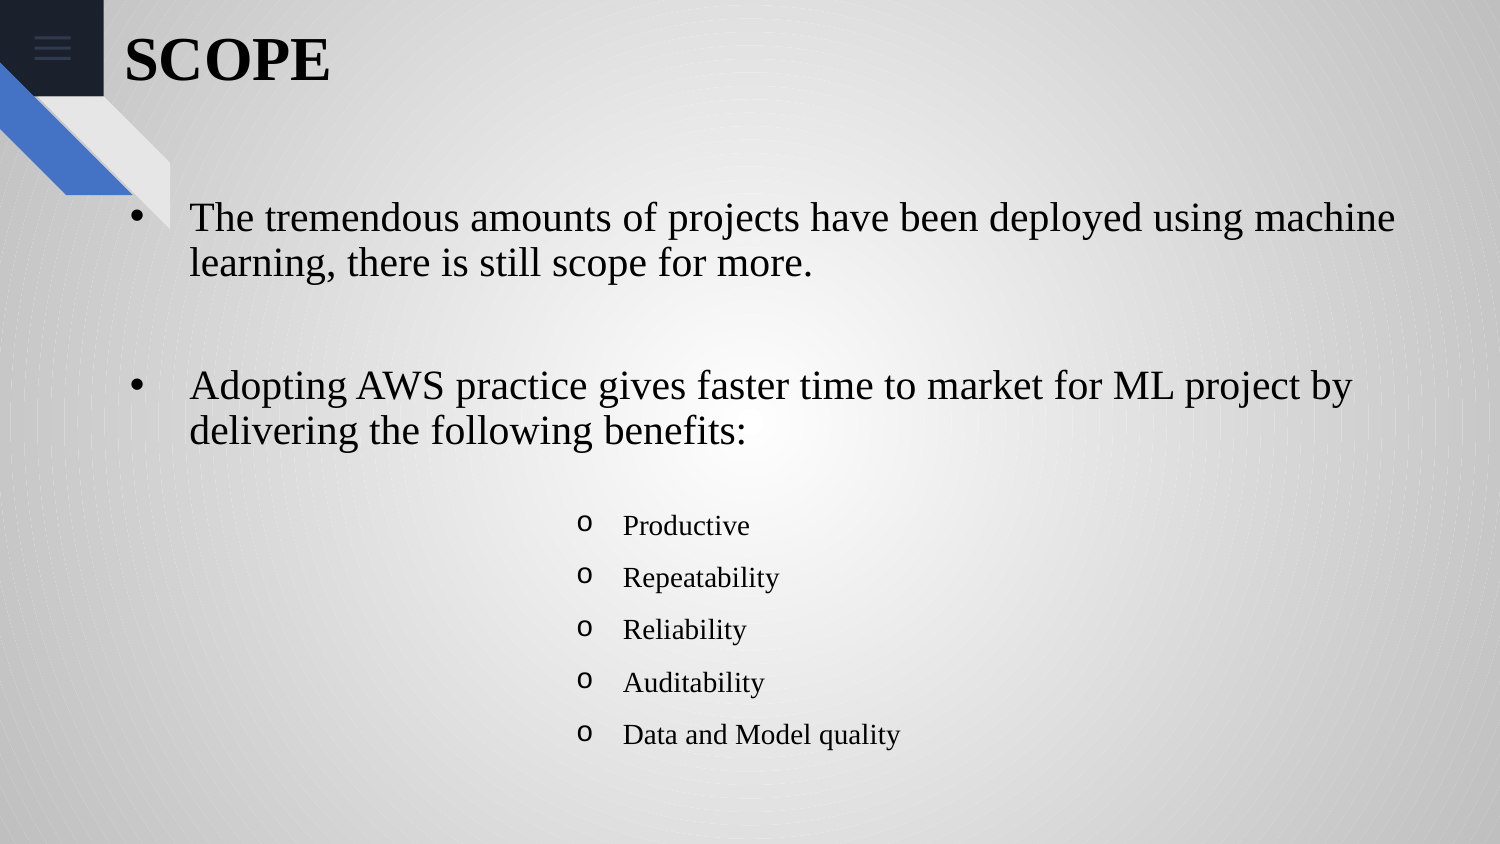

SCOPE
The tremendous amounts of projects have been deployed using machine learning, there is still scope for more.

Adopting AWS practice gives faster time to market for ML project by delivering the following benefits:
Productive
Repeatability
Reliability
Auditability
Data and Model quality